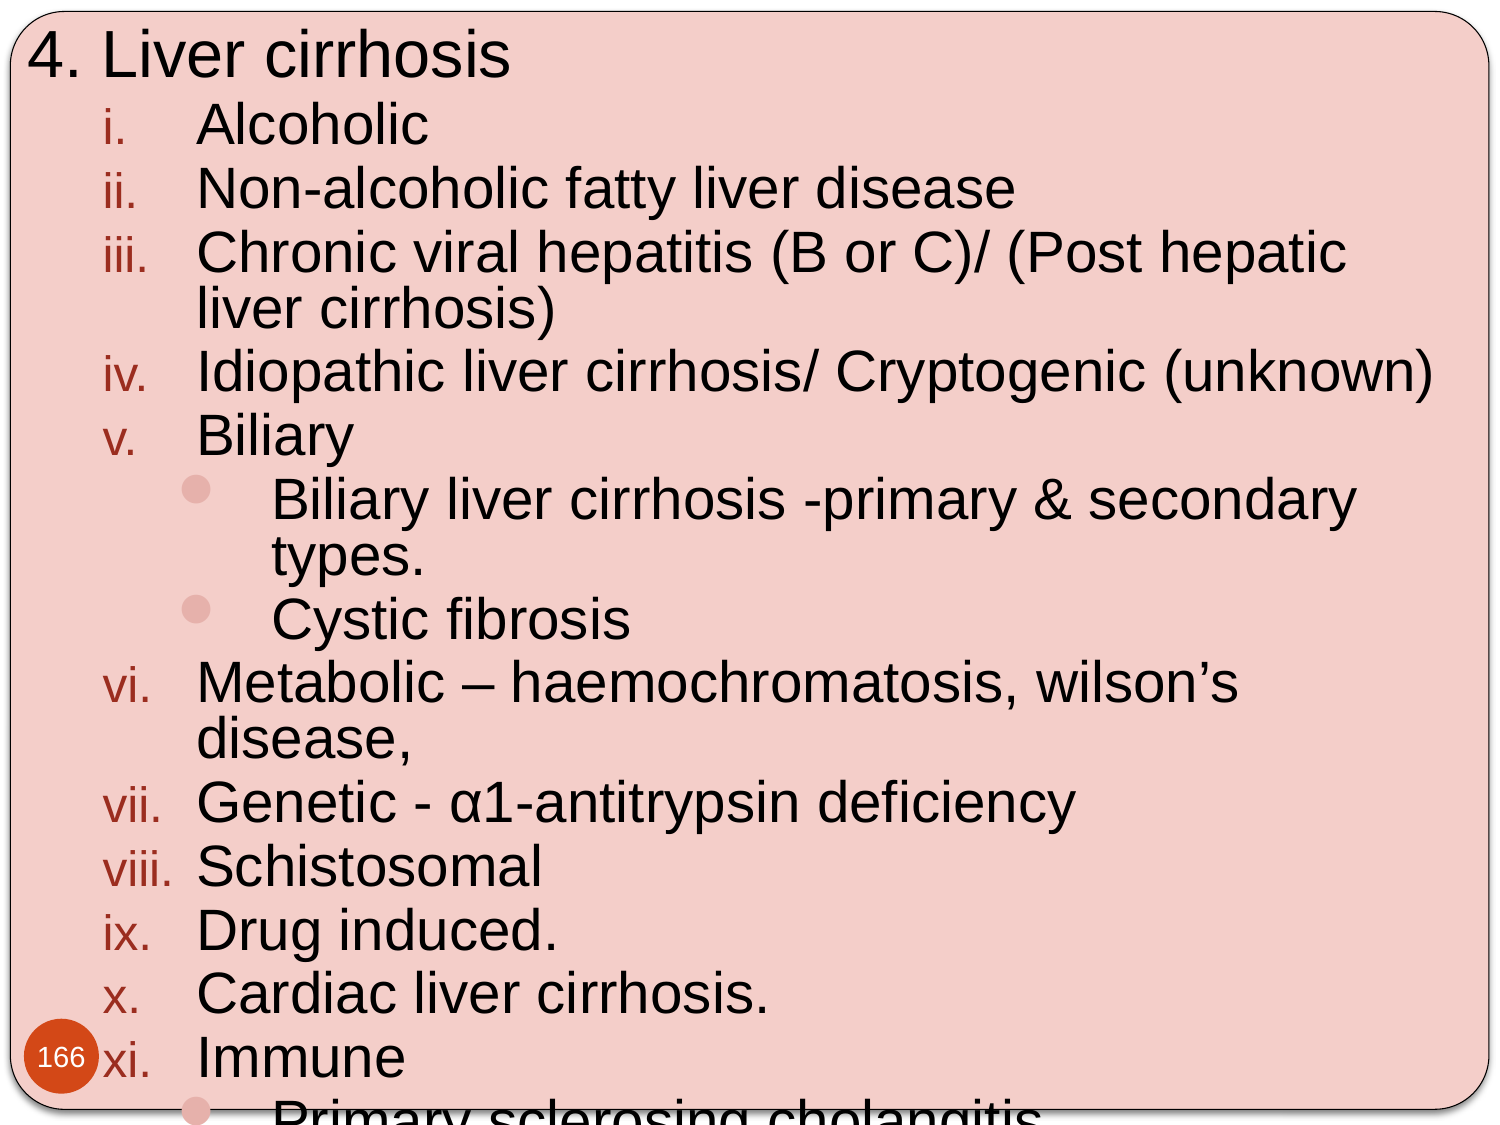

4. Liver cirrhosis
Alcoholic
Non-alcoholic fatty liver disease
Chronic viral hepatitis (B or C)/ (Post hepatic liver cirrhosis)
Idiopathic liver cirrhosis/ Cryptogenic (unknown)
Biliary
Biliary liver cirrhosis -primary & secondary types.
Cystic fibrosis
Metabolic – haemochromatosis, wilson’s disease,
Genetic - α1-antitrypsin deficiency
Schistosomal
Drug induced.
Cardiac liver cirrhosis.
Immune
Primary sclerosing cholangitis
Autoimmune liver disease

166